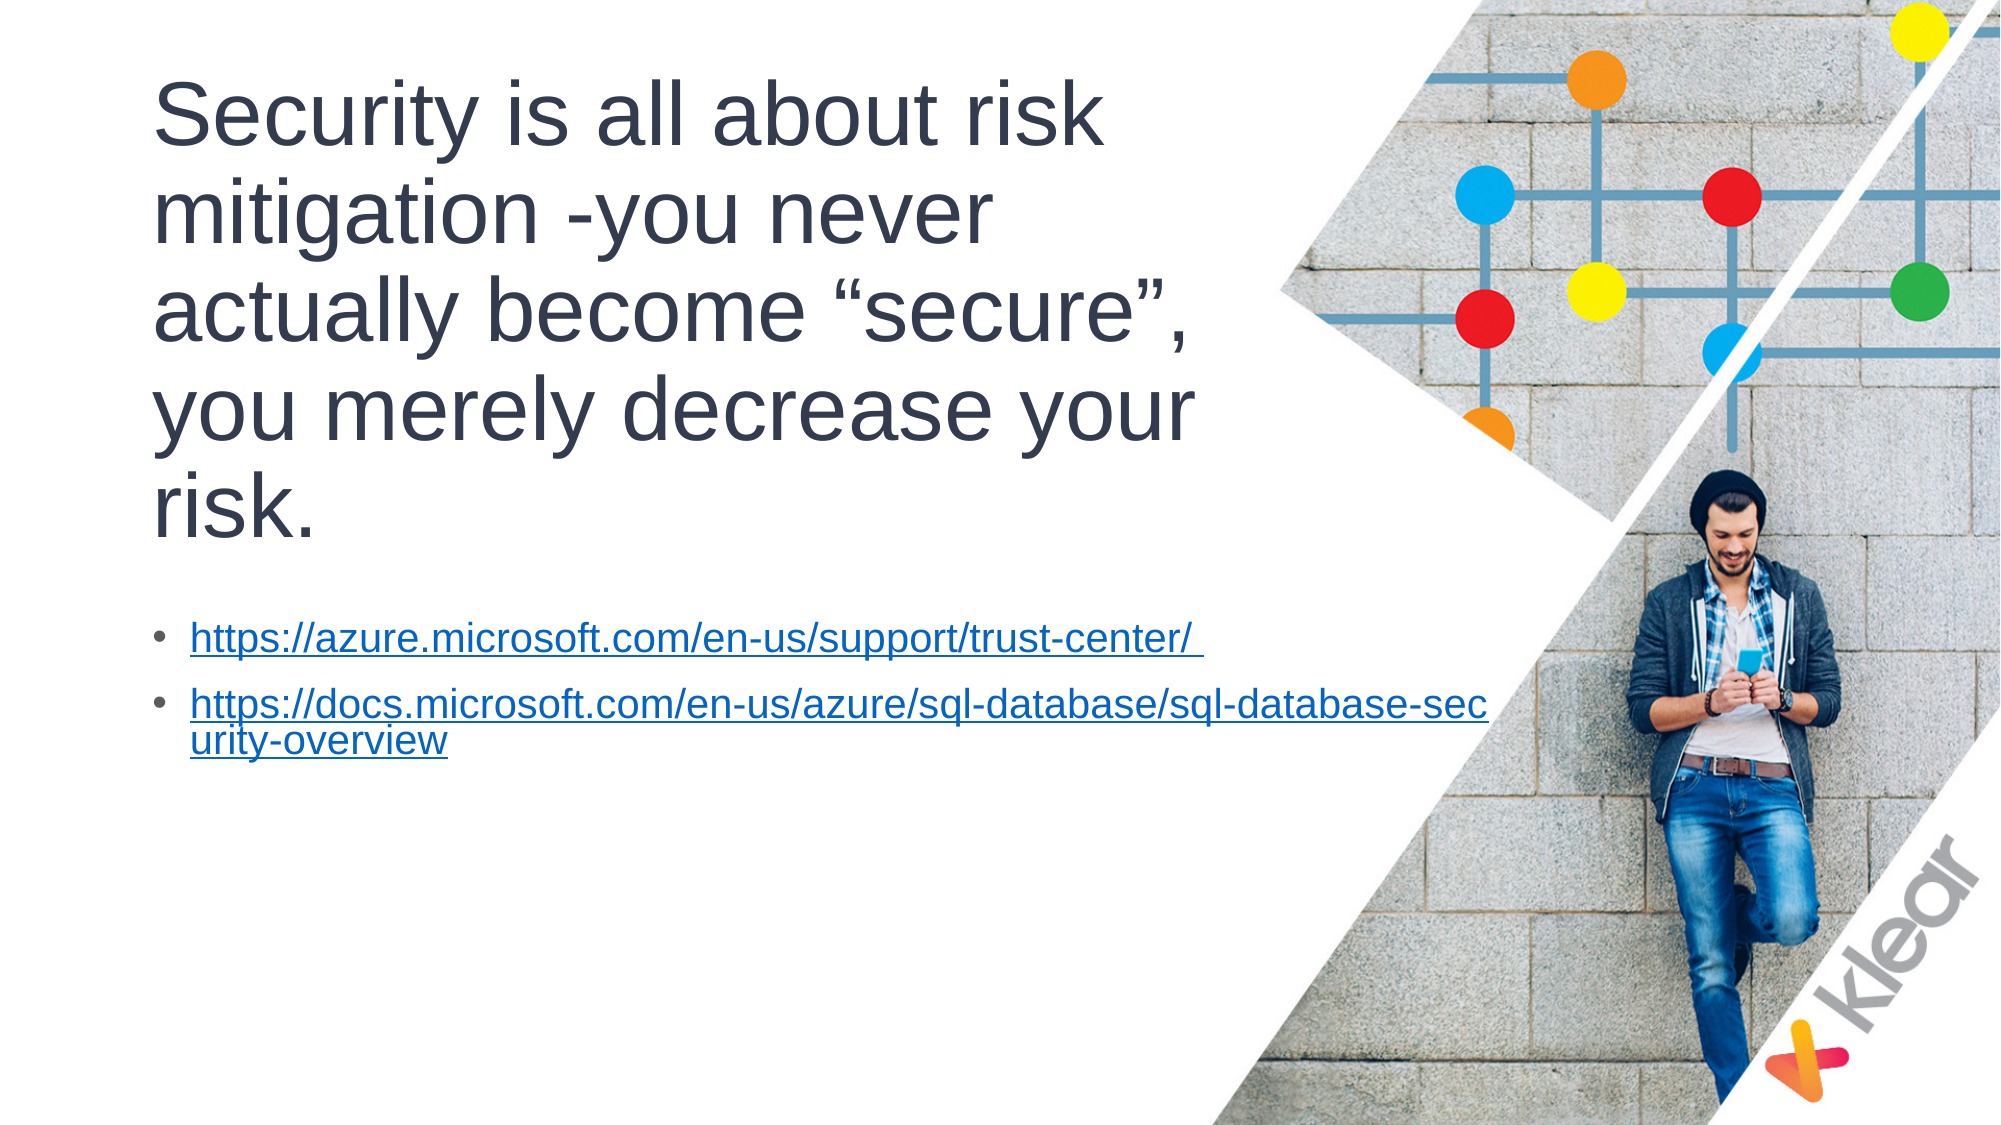

# Security is all about risk mitigation -you never actually become “secure”, you merely decrease your risk.
https://azure.microsoft.com/en-us/support/trust-center/
https://docs.microsoft.com/en-us/azure/sql-database/sql-database-security-overview